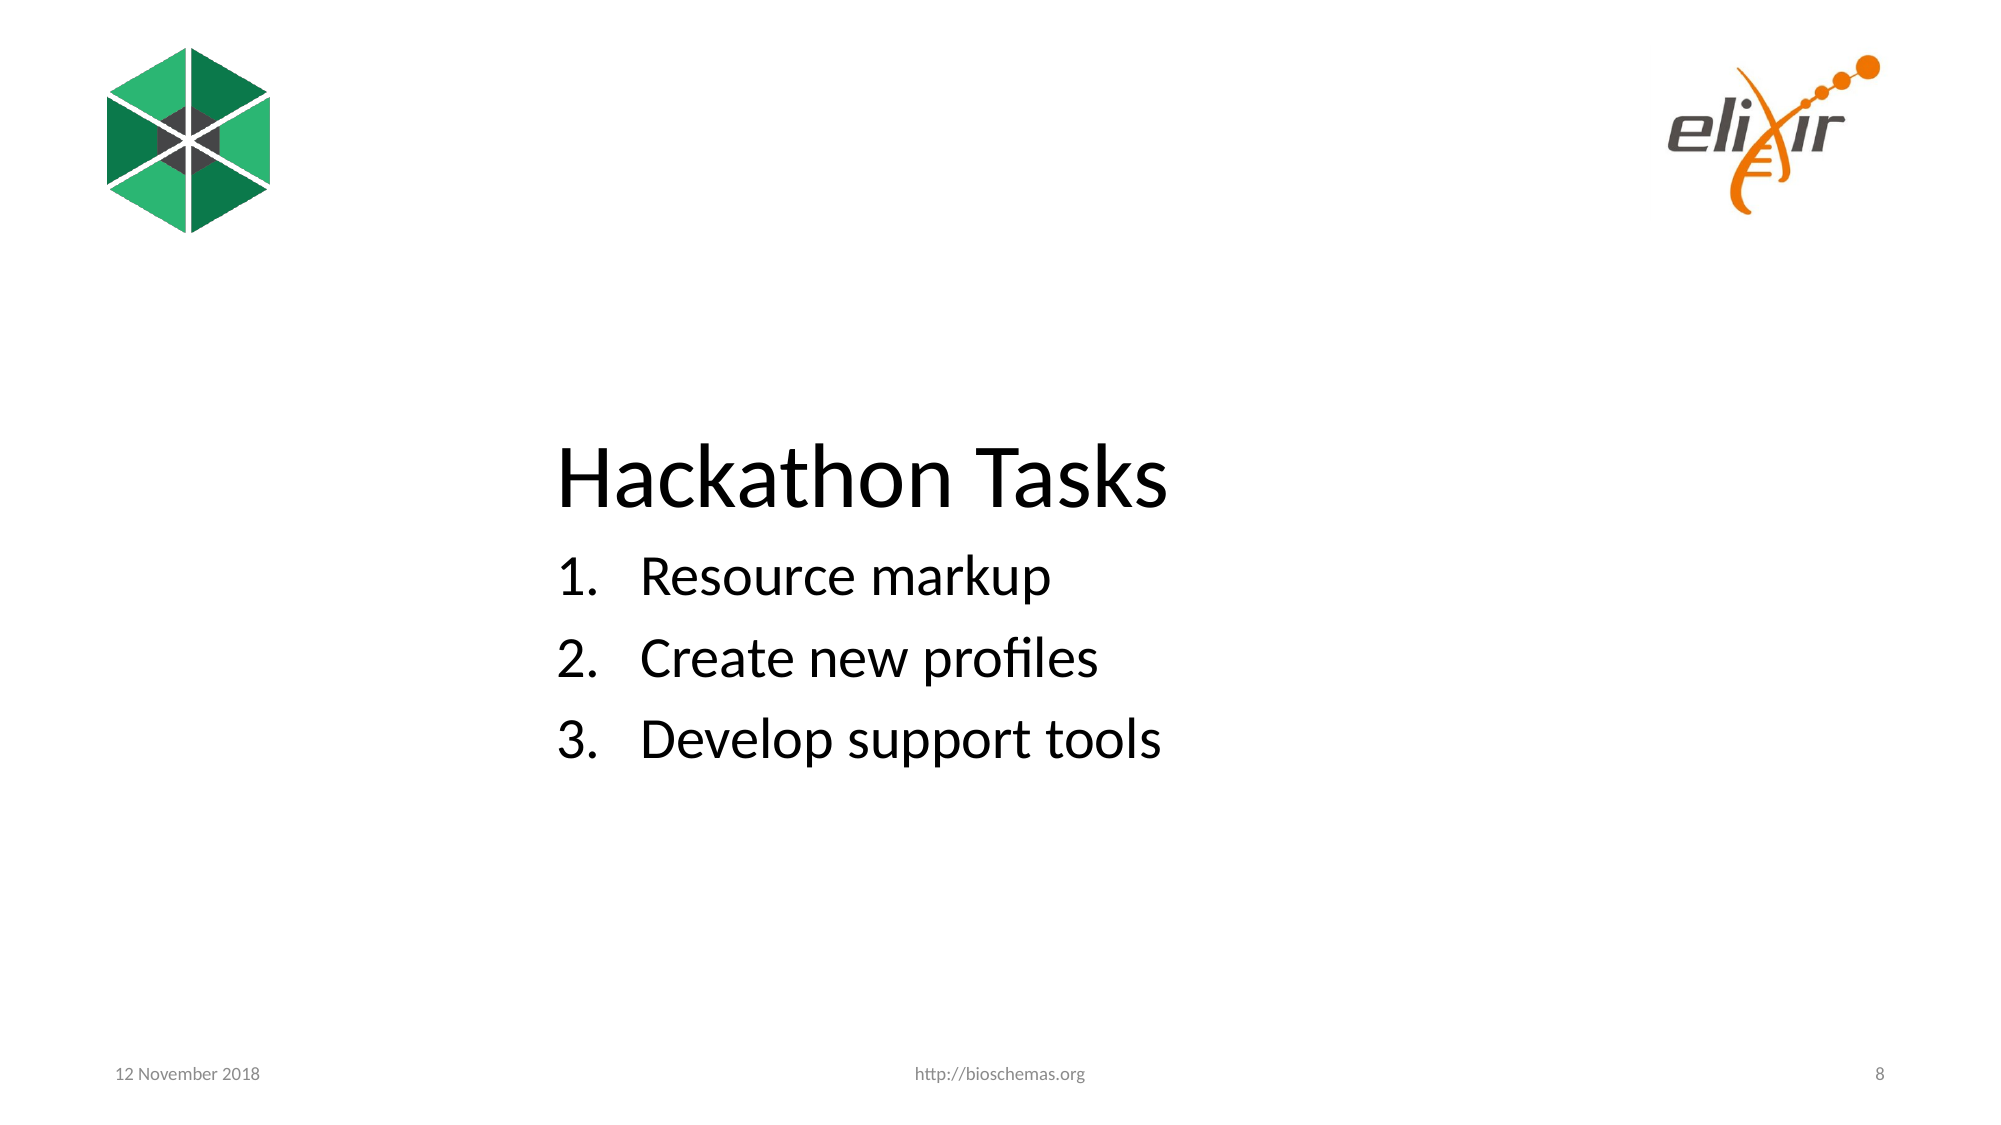

#
Hackathon Tasks
Resource markup
Create new profiles
Develop support tools

12 November 2018
http://bioschemas.org
8